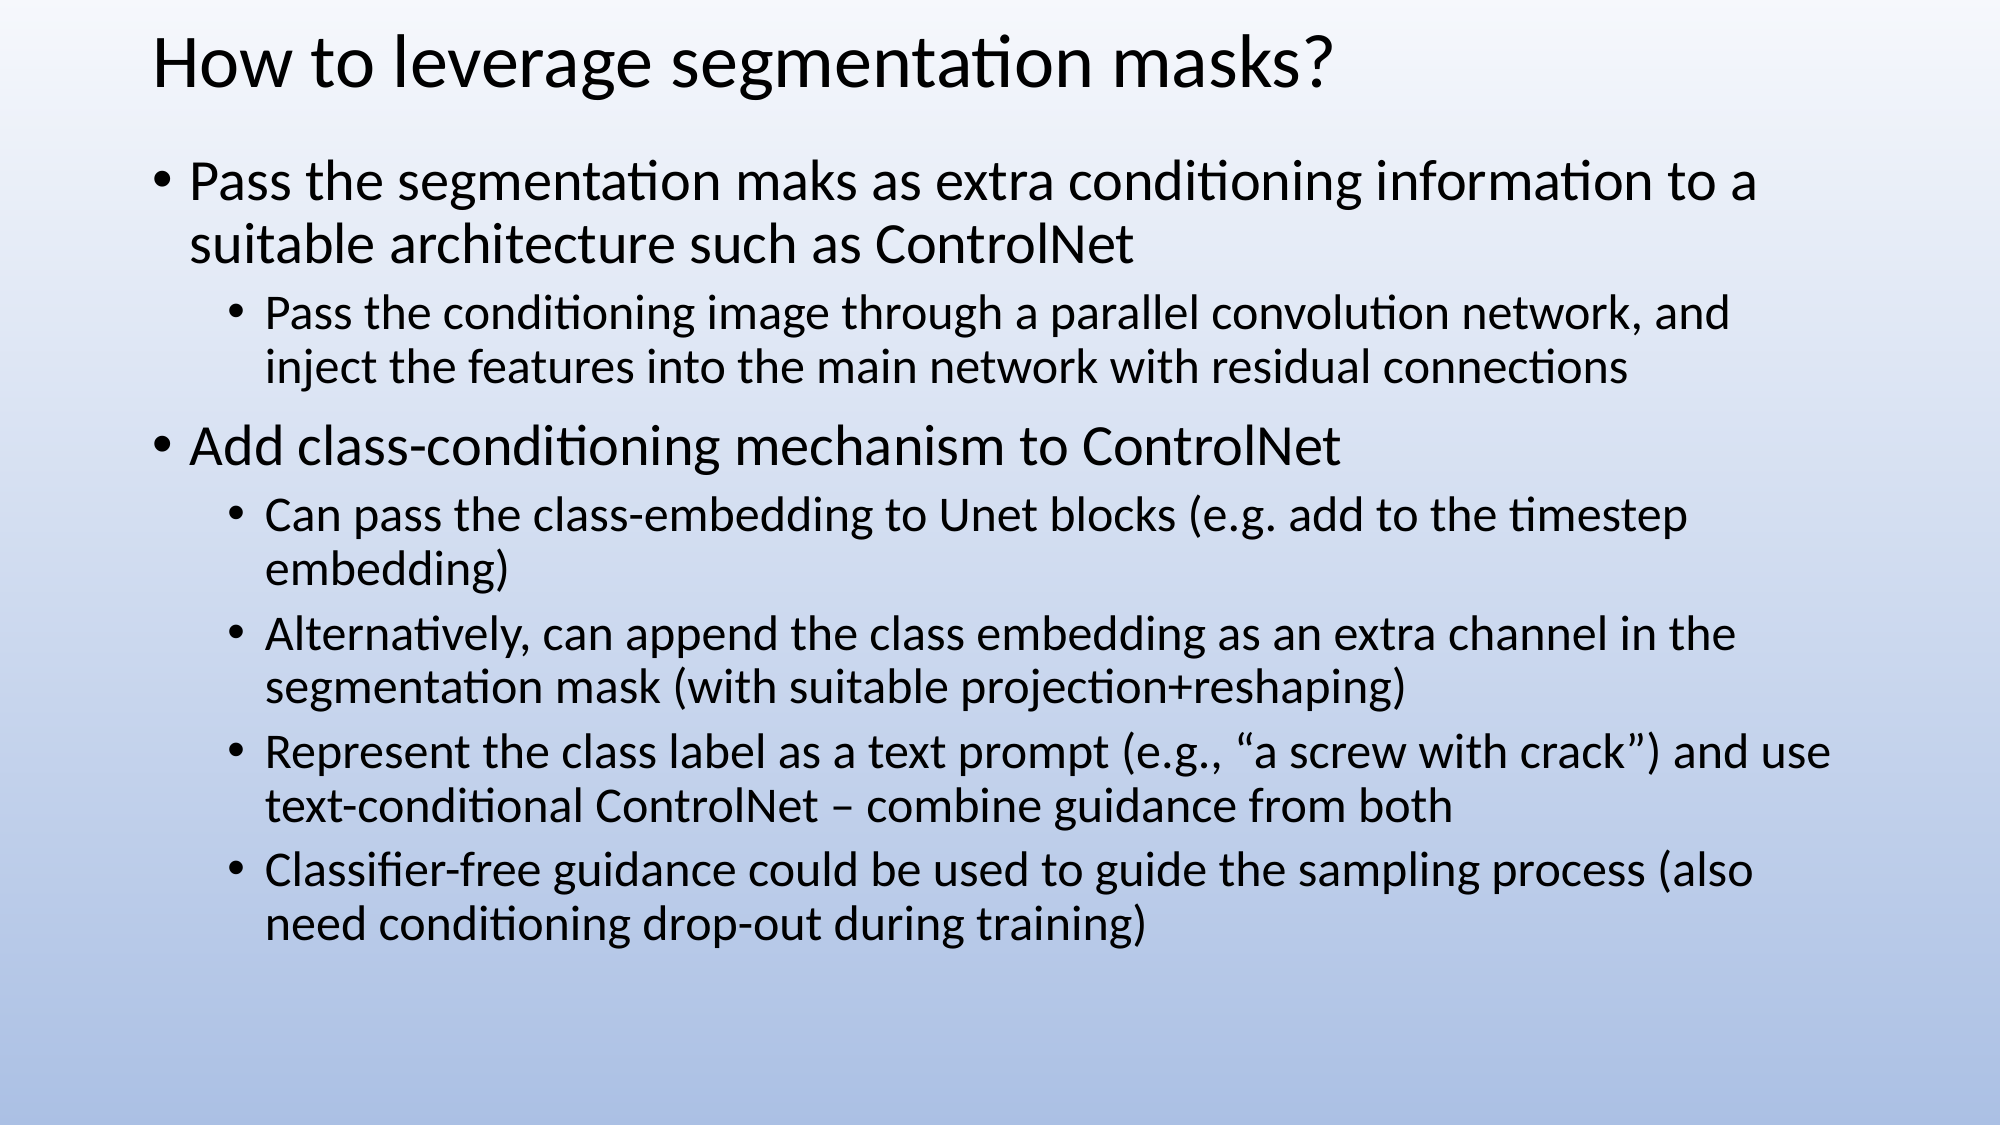

# How to leverage segmentation masks?
Pass the segmentation maks as extra conditioning information to a suitable architecture such as ControlNet
Pass the conditioning image through a parallel convolution network, and inject the features into the main network with residual connections
Add class-conditioning mechanism to ControlNet
Can pass the class-embedding to Unet blocks (e.g. add to the timestep embedding)
Alternatively, can append the class embedding as an extra channel in the segmentation mask (with suitable projection+reshaping)
Represent the class label as a text prompt (e.g., “a screw with crack”) and use text-conditional ControlNet – combine guidance from both
Classifier-free guidance could be used to guide the sampling process (also need conditioning drop-out during training)